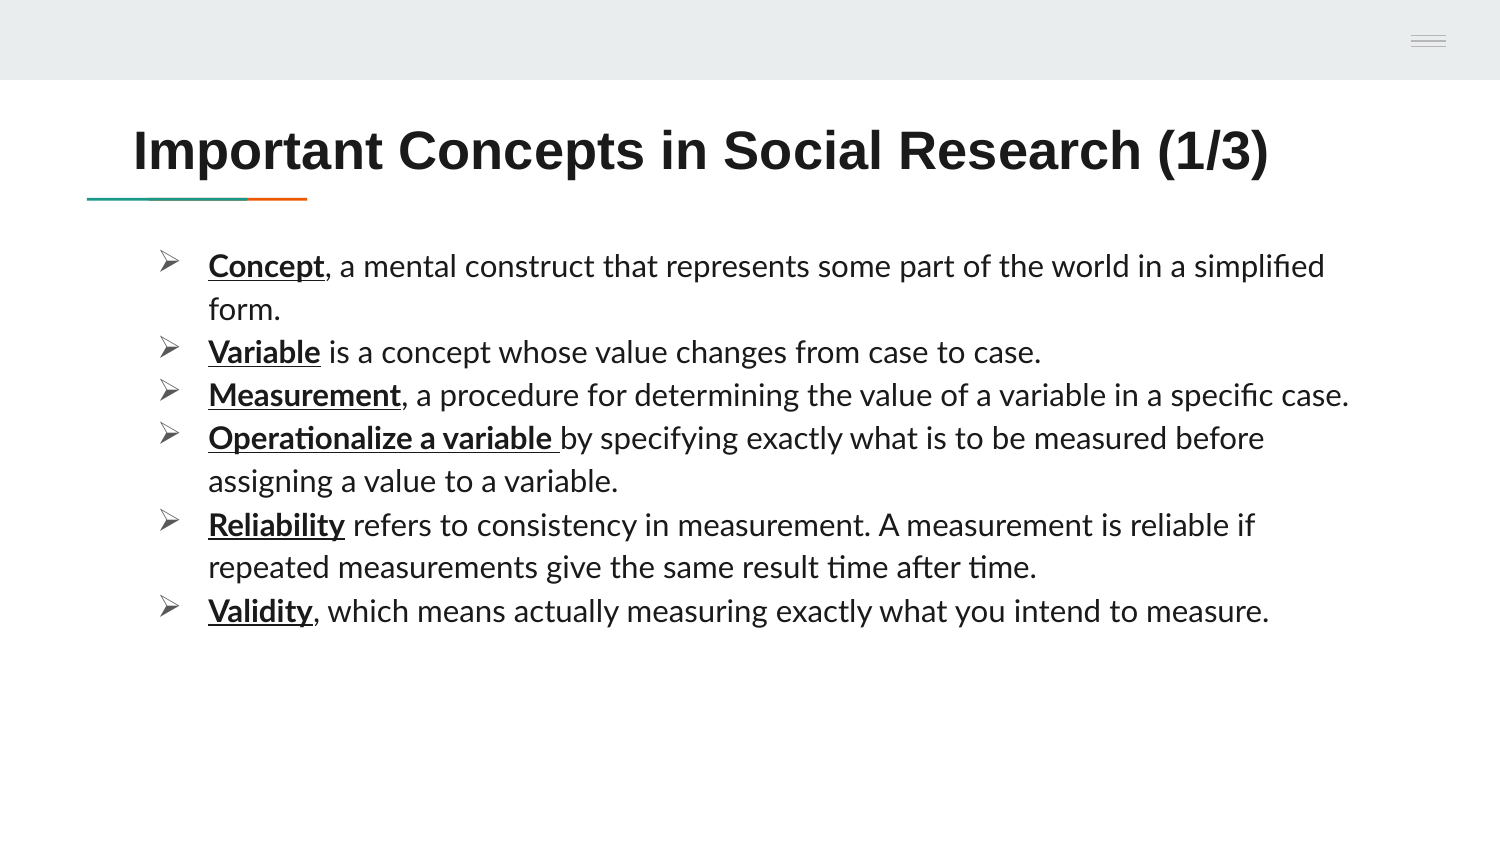

# Important Concepts in Social Research (1/3)
Concept, a mental construct that represents some part of the world in a simplified form.
Variable is a concept whose value changes from case to case.
Measurement, a procedure for determining the value of a variable in a specific case.
Operationalize a variable by specifying exactly what is to be measured before assigning a value to a variable.
Reliability refers to consistency in measurement. A measurement is reliable if repeated measurements give the same result time after time.
Validity, which means actually measuring exactly what you intend to measure.